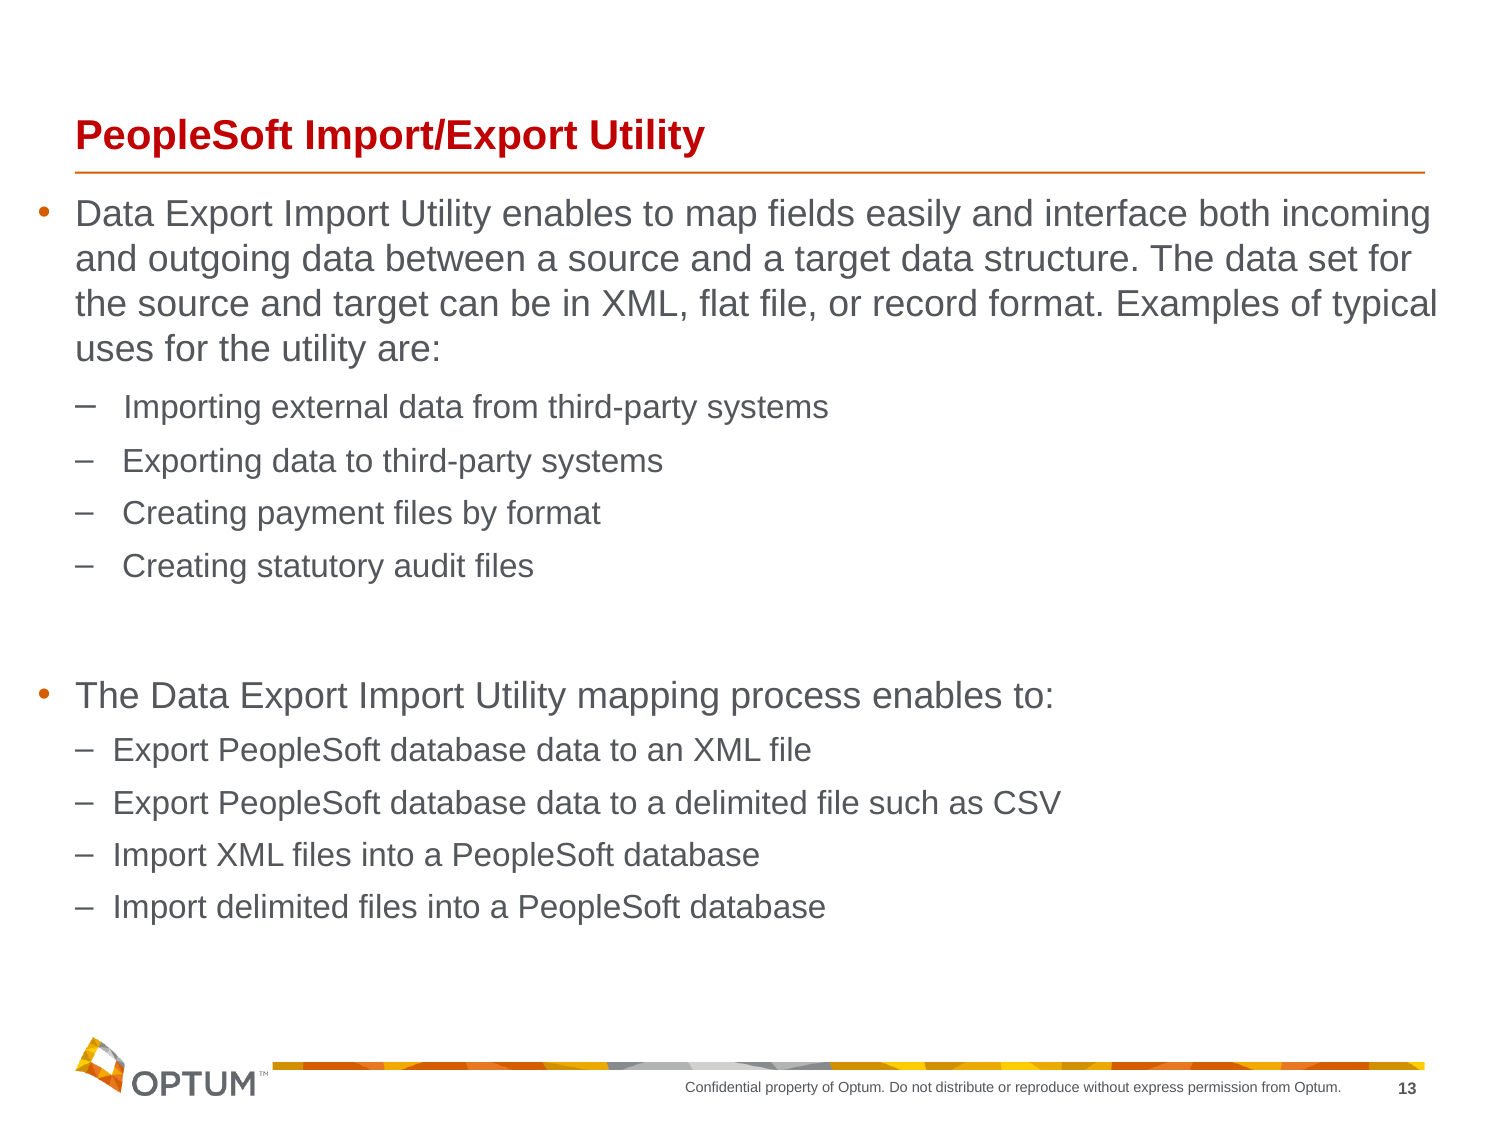

# PeopleSoft Import/Export Utility
Data Export Import Utility enables to map fields easily and interface both incoming and outgoing data between a source and a target data structure. The data set for the source and target can be in XML, flat file, or record format. Examples of typical uses for the utility are:
 Importing external data from third-party systems
 Exporting data to third-party systems
 Creating payment files by format
 Creating statutory audit files

The Data Export Import Utility mapping process enables to:
Export PeopleSoft database data to an XML file
Export PeopleSoft database data to a delimited file such as CSV
Import XML files into a PeopleSoft database
Import delimited files into a PeopleSoft database